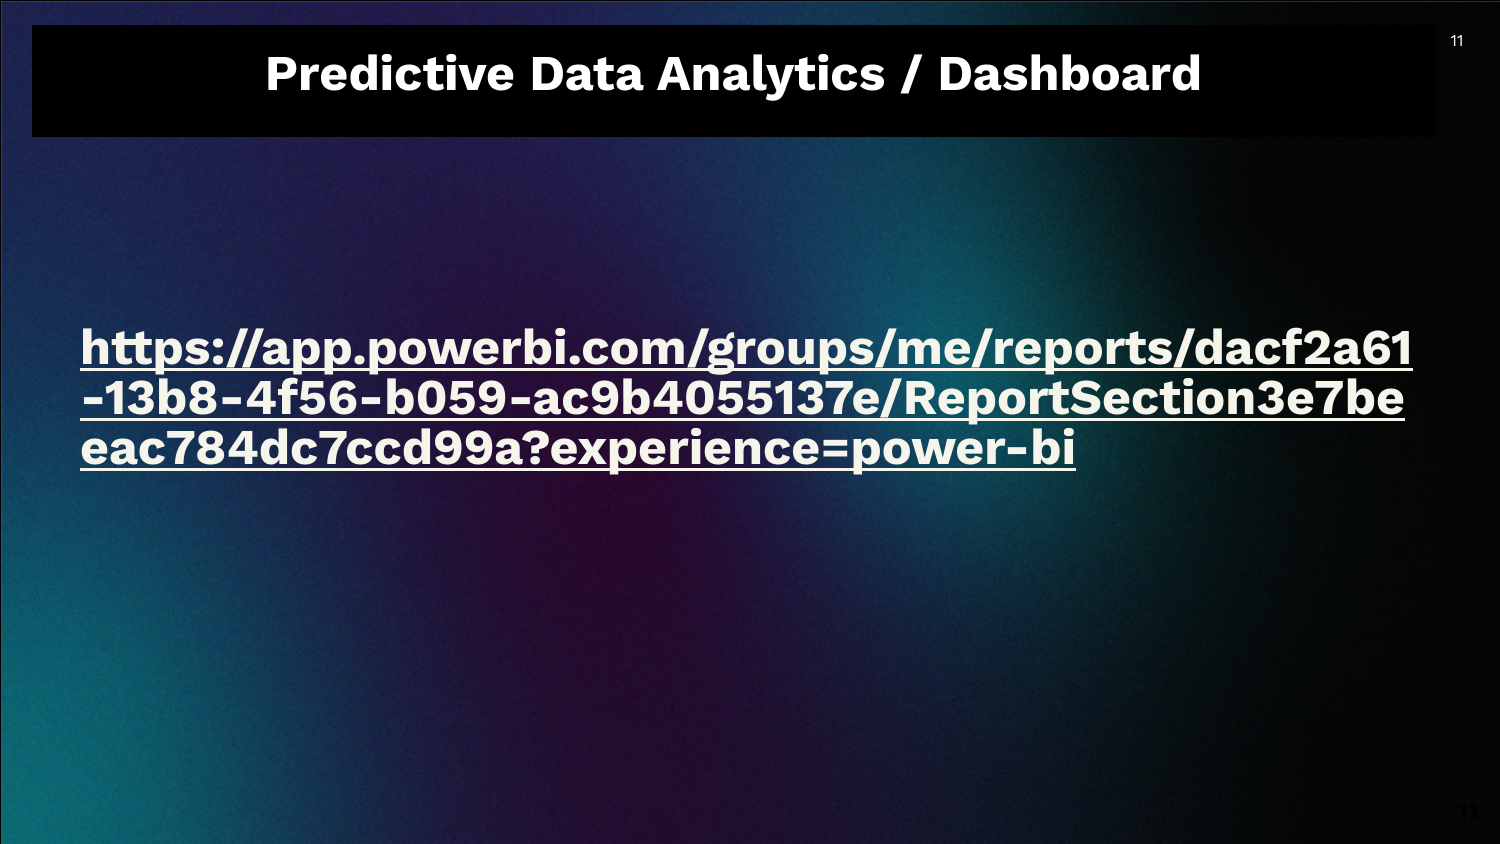

11
Predictive Data Analytics / Dashboard
https://app.powerbi.com/groups/me/reports/dacf2a61-13b8-4f56-b059-ac9b4055137e/ReportSection3e7beeac784dc7ccd99a?experience=power-bi

11